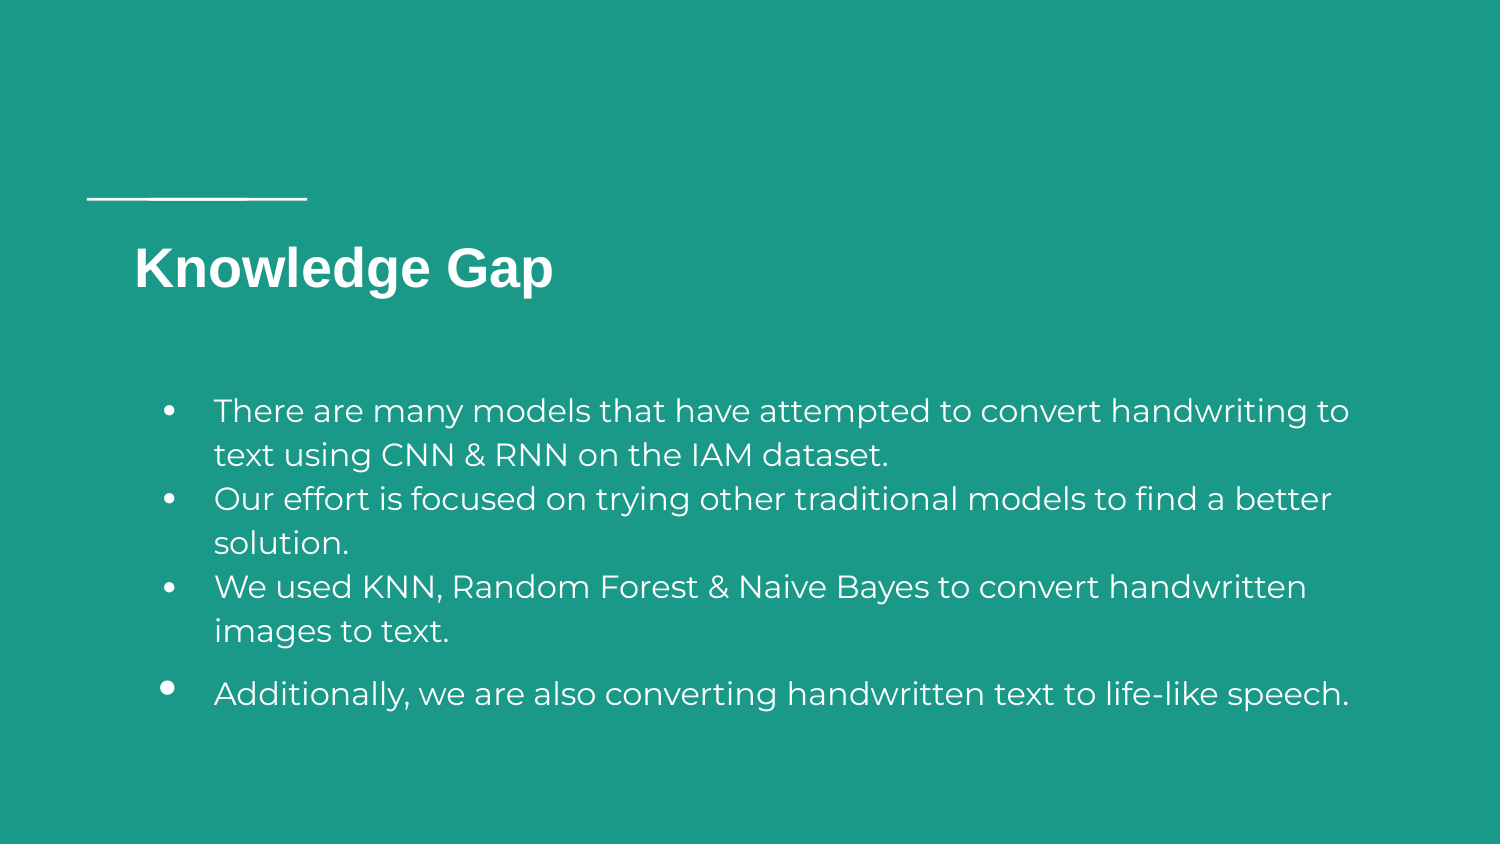

# Knowledge Gap

There are many models that have attempted to convert handwriting to text using CNN & RNN on the IAM dataset.
Our effort is focused on trying other traditional models to find a better solution.
We used KNN, Random Forest & Naive Bayes to convert handwritten images to text.
Additionally, we are also converting handwritten text to life-like speech.